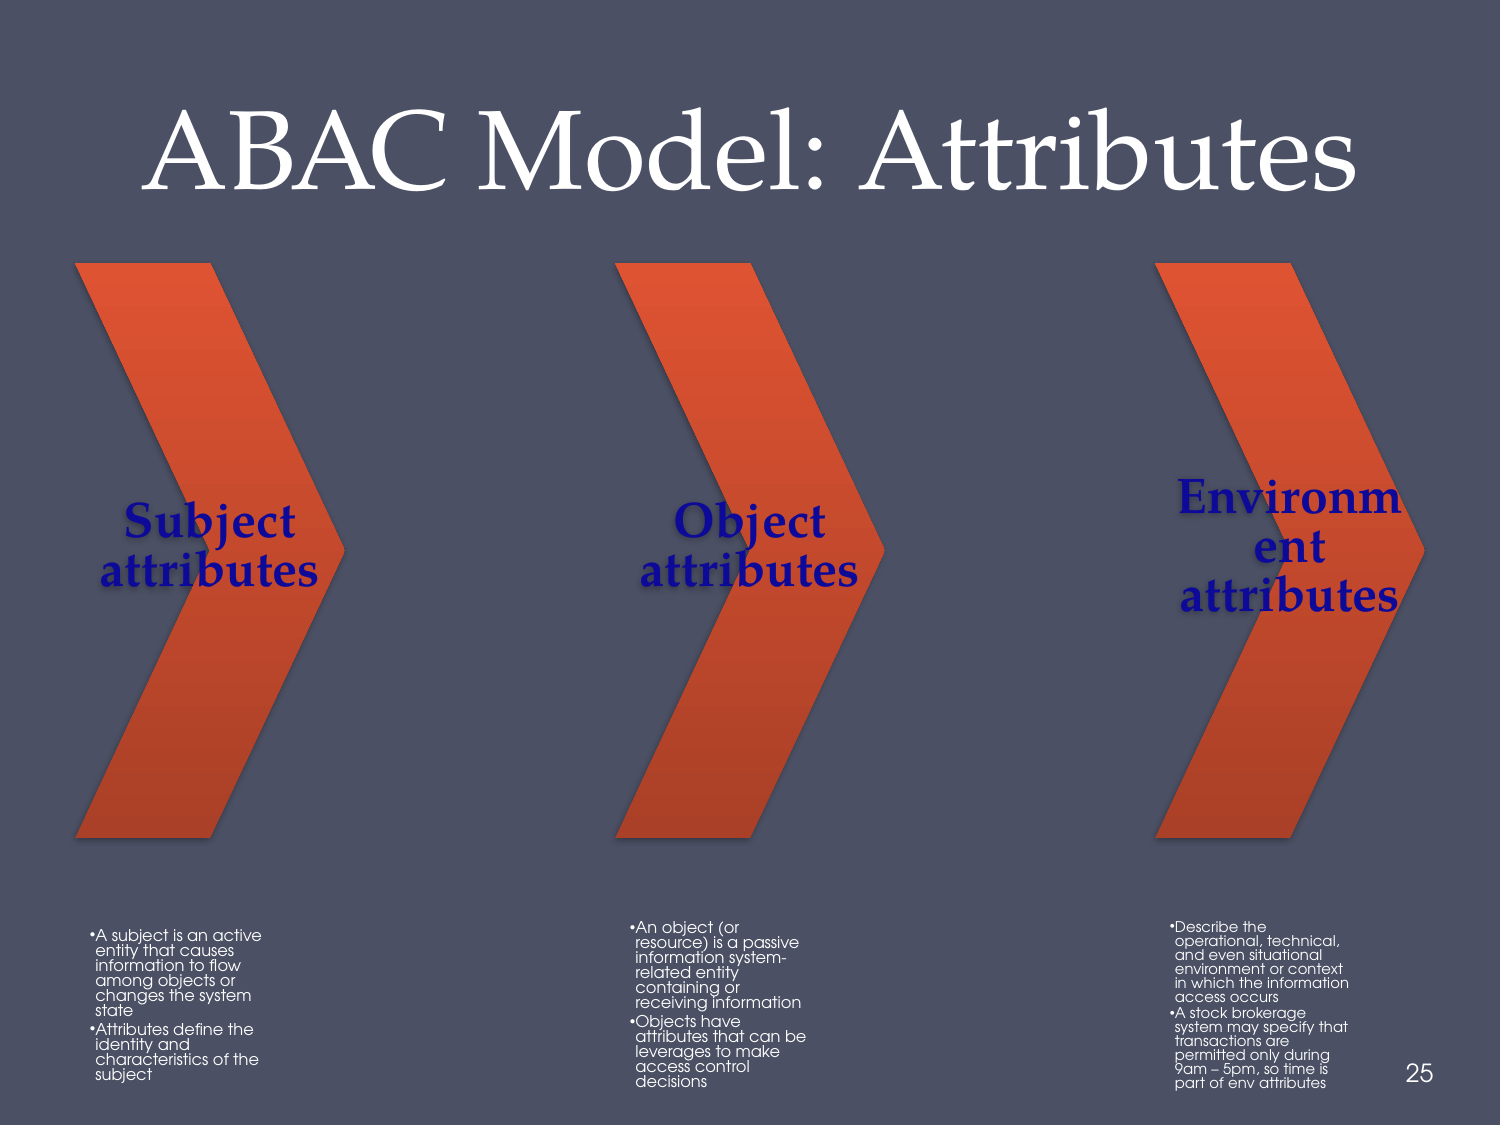

# ABAC Model: Attributes
Subject attributes
A subject is an active entity that causes information to flow among objects or changes the system state
Object attributes
An object (or resource) is a passive information system-related entity containing or receiving information
Environment attributes
Describe the operational, technical, and even situational environment or context in which the information access occurs
Attributes define the identity and characteristics of the subject
Objects have attributes that can be leverages to make access control decisions
A stock brokerage system may specify that transactions are permitted only during 9am – 5pm, so time is part of env attributes
25